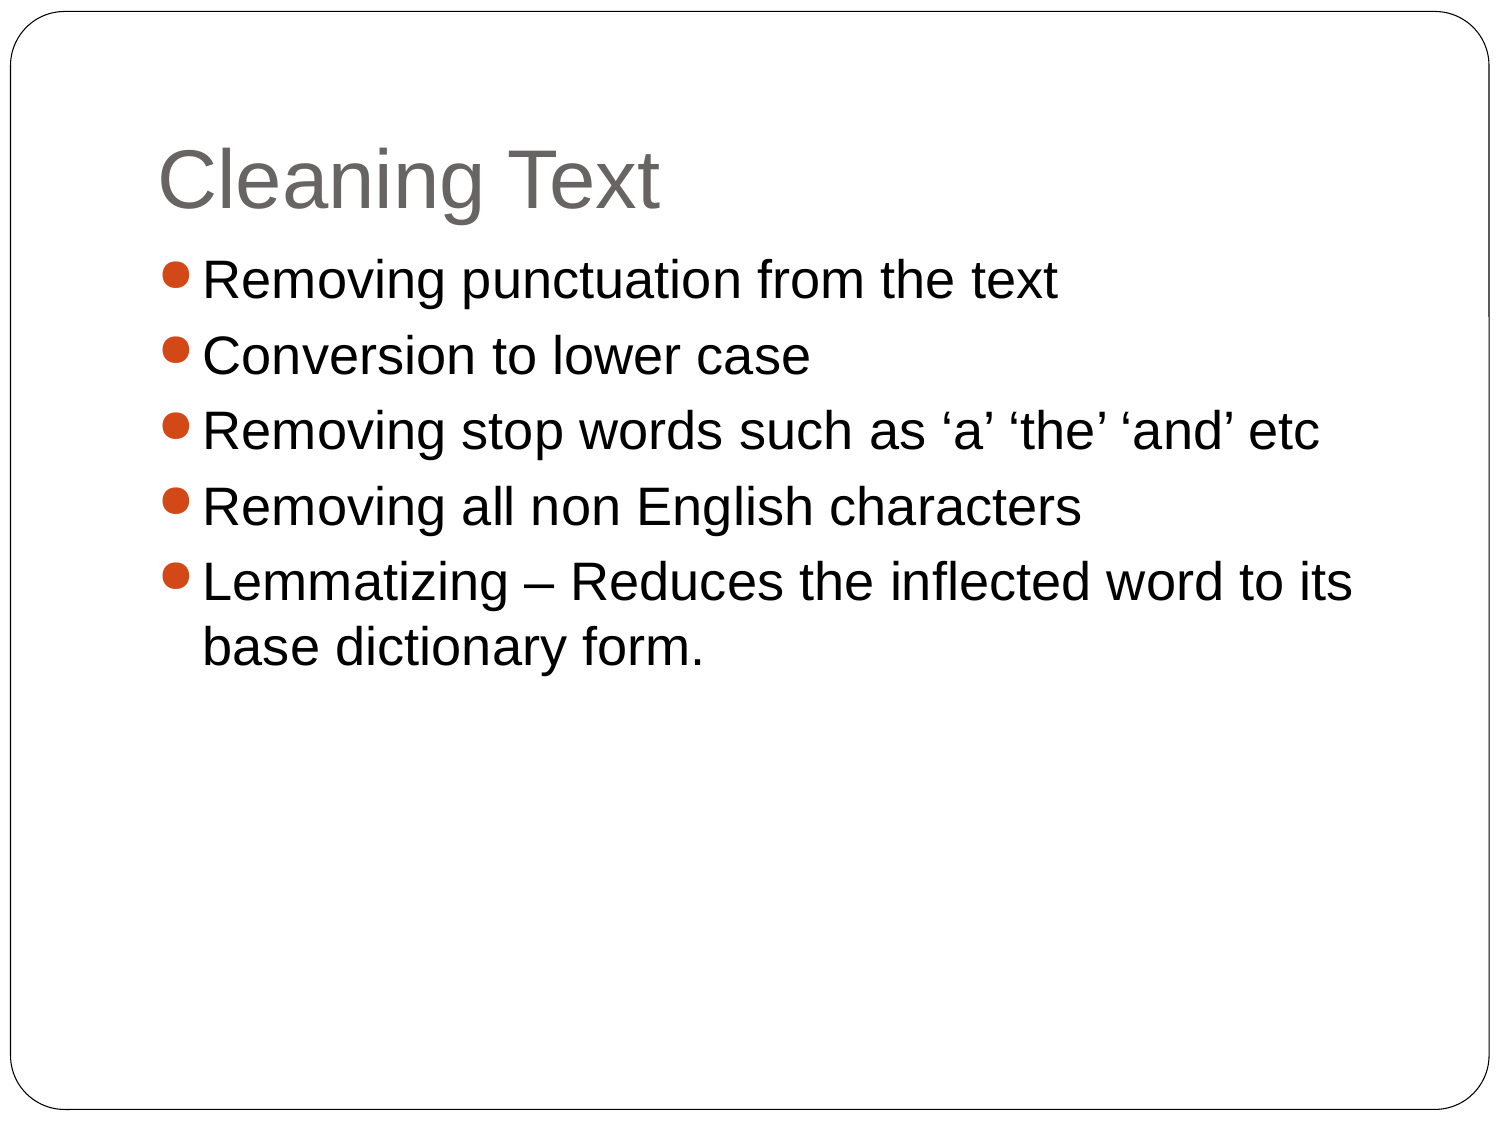

# Cleaning Text
Removing punctuation from the text
Conversion to lower case
Removing stop words such as ‘a’ ‘the’ ‘and’ etc
Removing all non English characters
Lemmatizing – Reduces the inflected word to its base dictionary form.